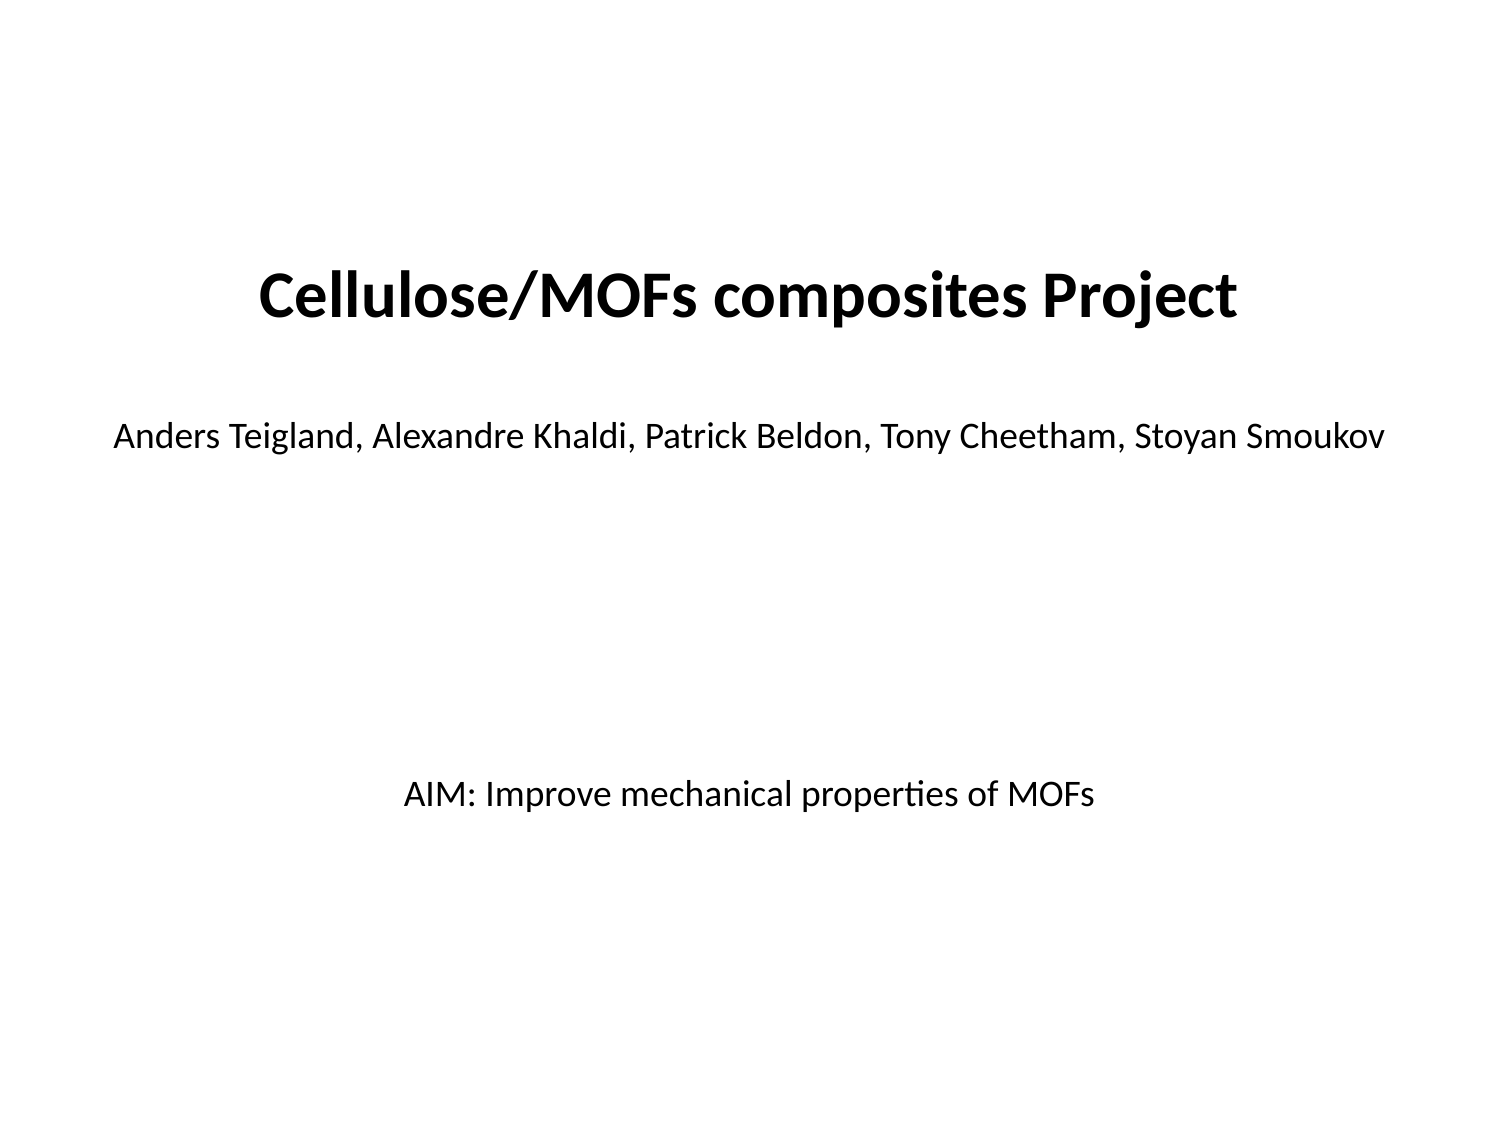

Cellulose/MOFs composites Project

Anders Teigland, Alexandre Khaldi, Patrick Beldon, Tony Cheetham, Stoyan Smoukov
AIM: Improve mechanical properties of MOFs